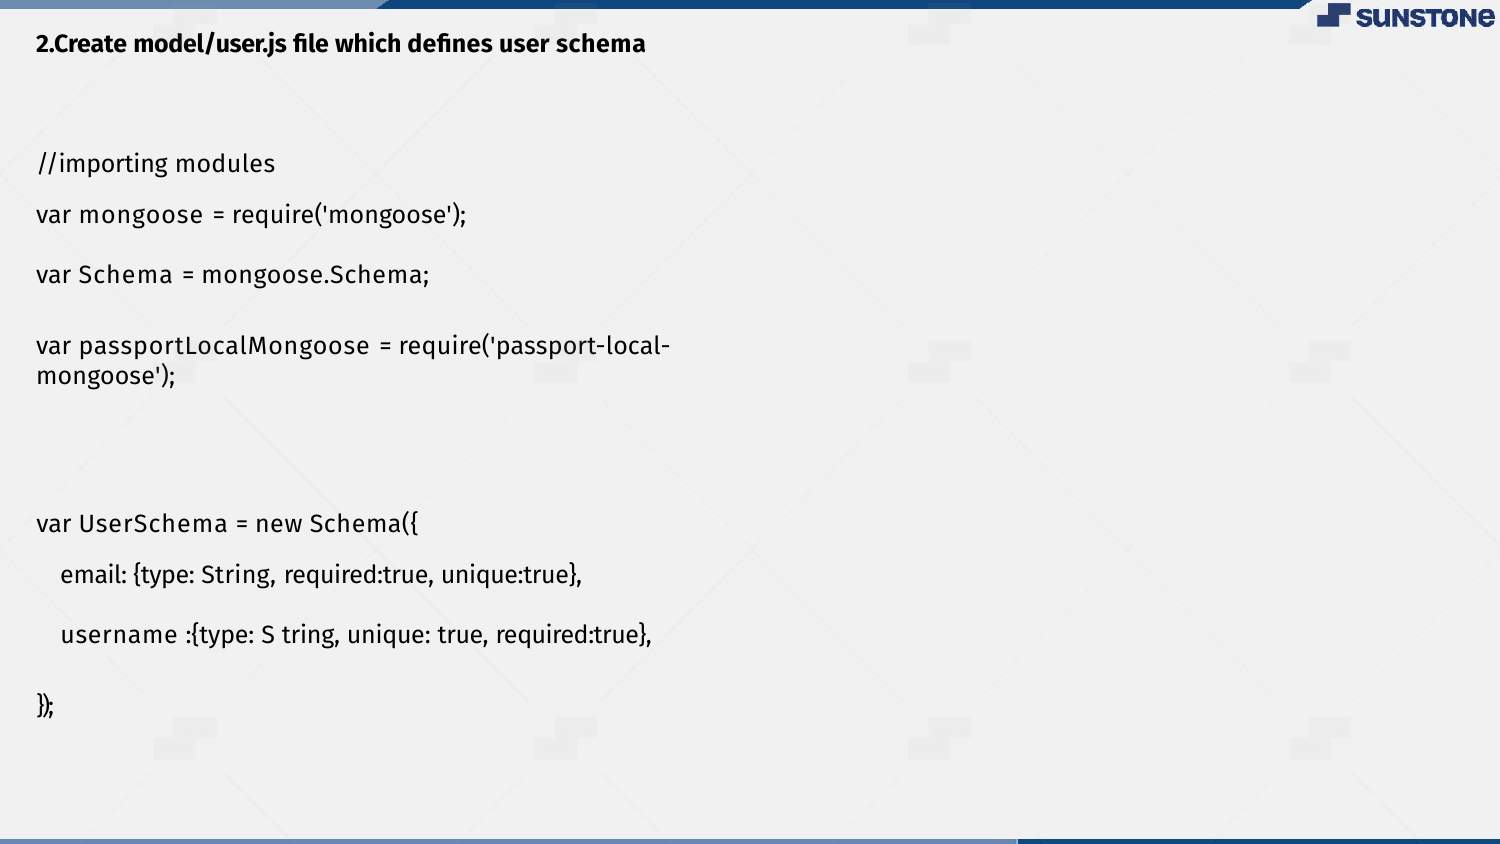

2.Create model/user.js ﬁle which deﬁnes user schema
//importing modules
var mongoose = require('mongoose');

var Schema = mongoose.Schema;

var passportLocalMongoose = require('passport-local-mongoose');
var UserSchema = new Schema({
email: {type: String, required:true, unique:true},

username :{type: S tring, unique: true, required:true},

});